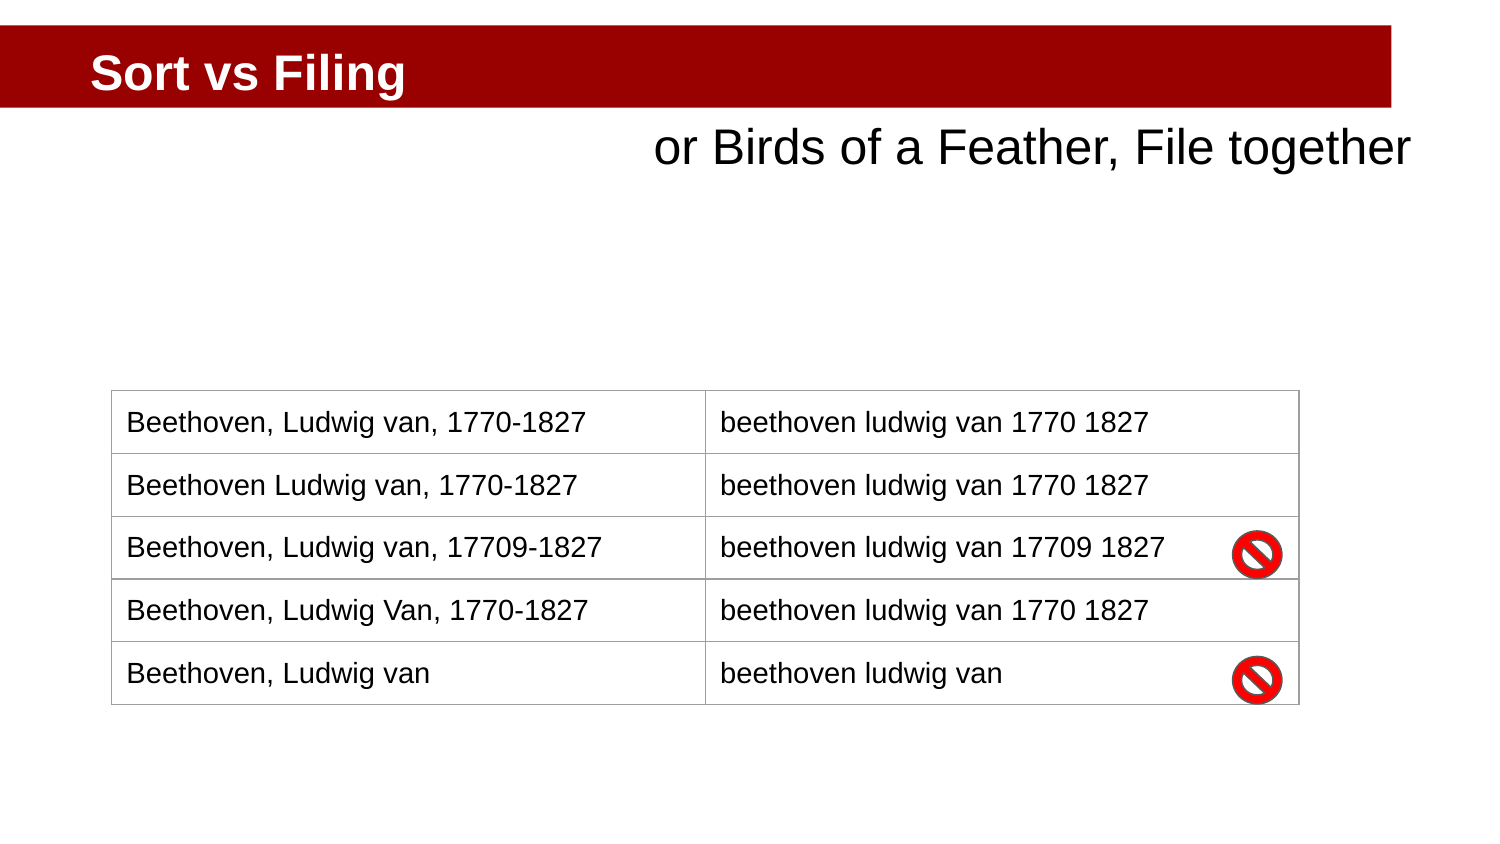

Sort vs Filing

or Birds of a Feather, File together
| Beethoven, Ludwig van, 1770-1827 | beethoven ludwig van 1770 1827 |
| --- | --- |
| Beethoven Ludwig van, 1770-1827 | beethoven ludwig van 1770 1827 |
| Beethoven, Ludwig van, 17709-1827 | beethoven ludwig van 17709 1827 |
| Beethoven, Ludwig Van, 1770-1827 | beethoven ludwig van 1770 1827 |
| Beethoven, Ludwig van | beethoven ludwig van |